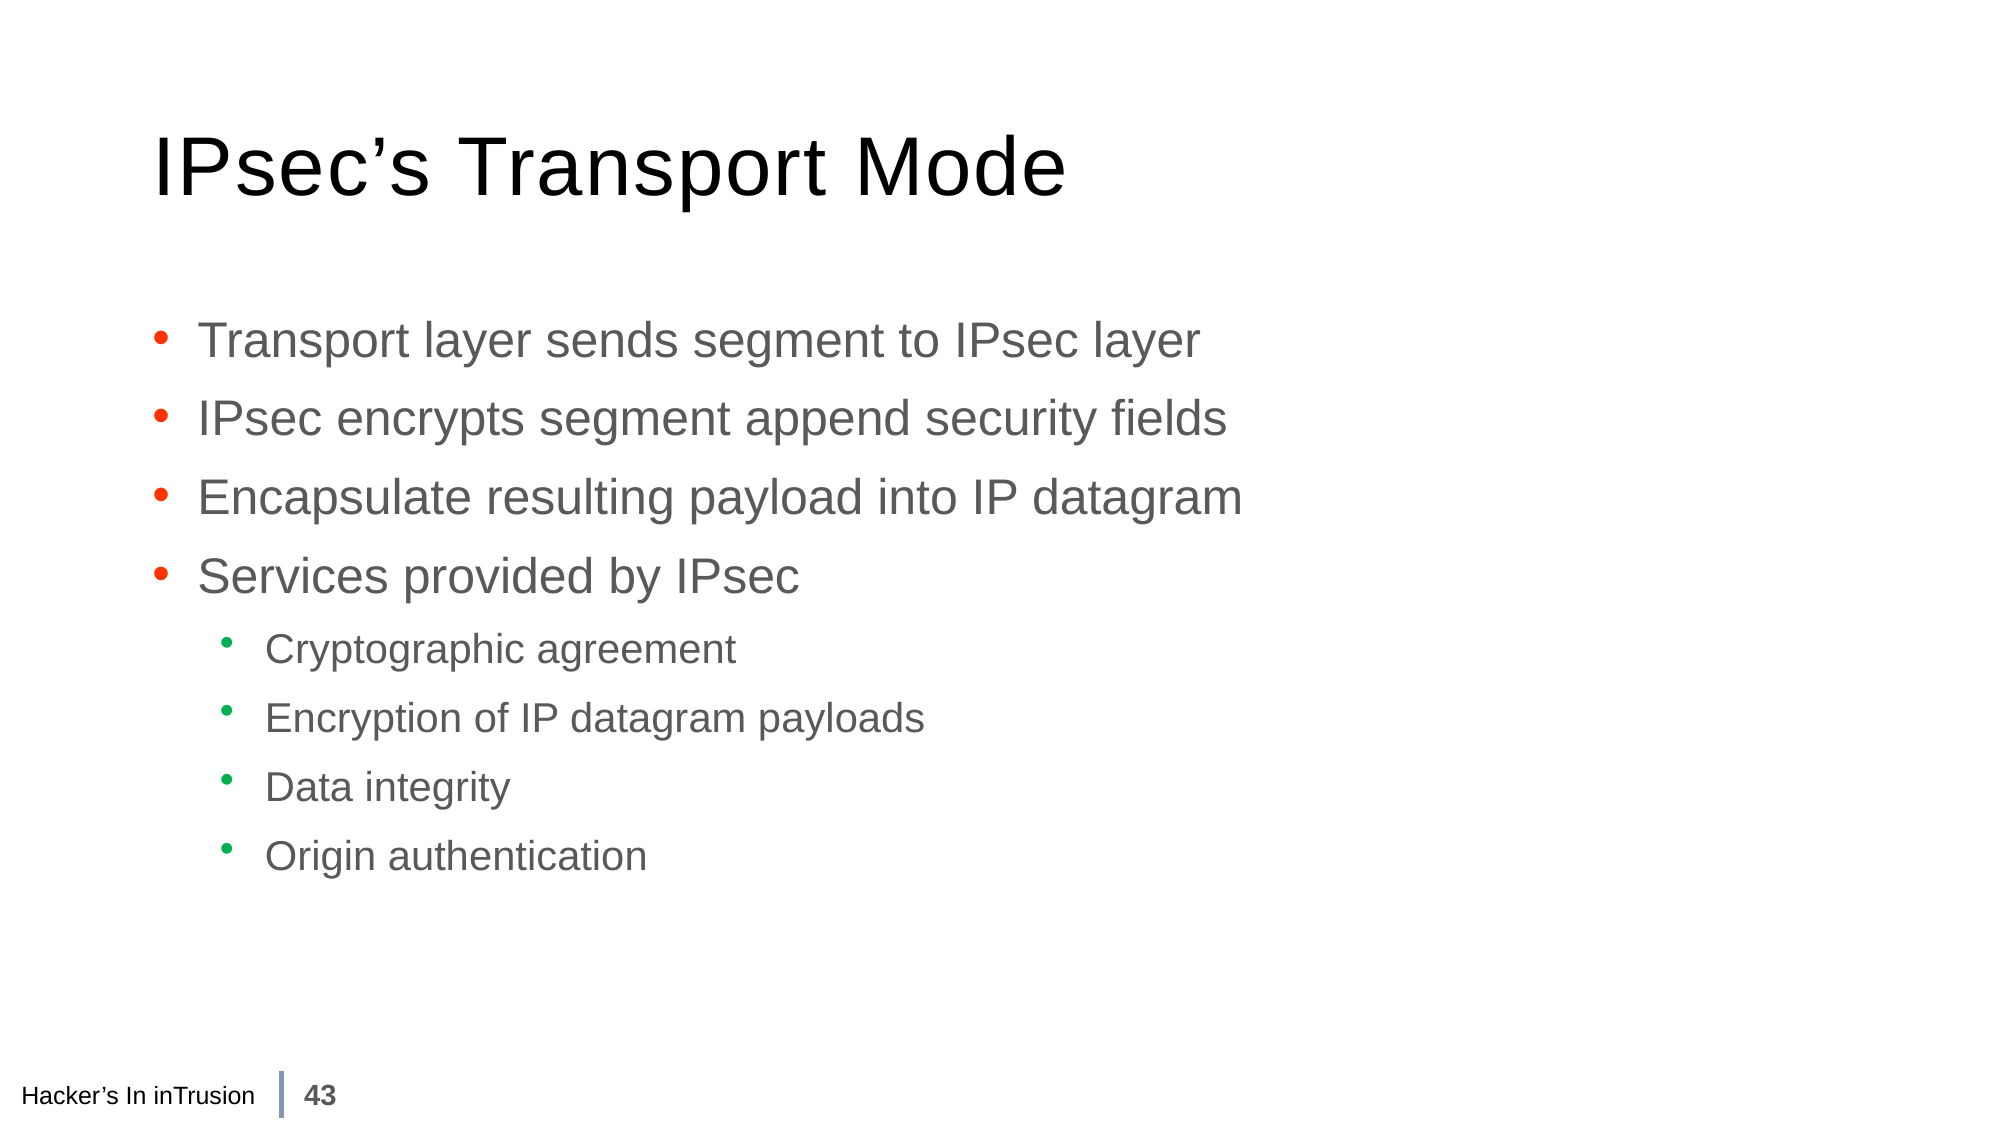

# IPsec’s Transport Mode
Transport layer sends segment to IPsec layer
IPsec encrypts segment append security fields
Encapsulate resulting payload into IP datagram
Services provided by IPsec
Cryptographic agreement
Encryption of IP datagram payloads
Data integrity
Origin authentication